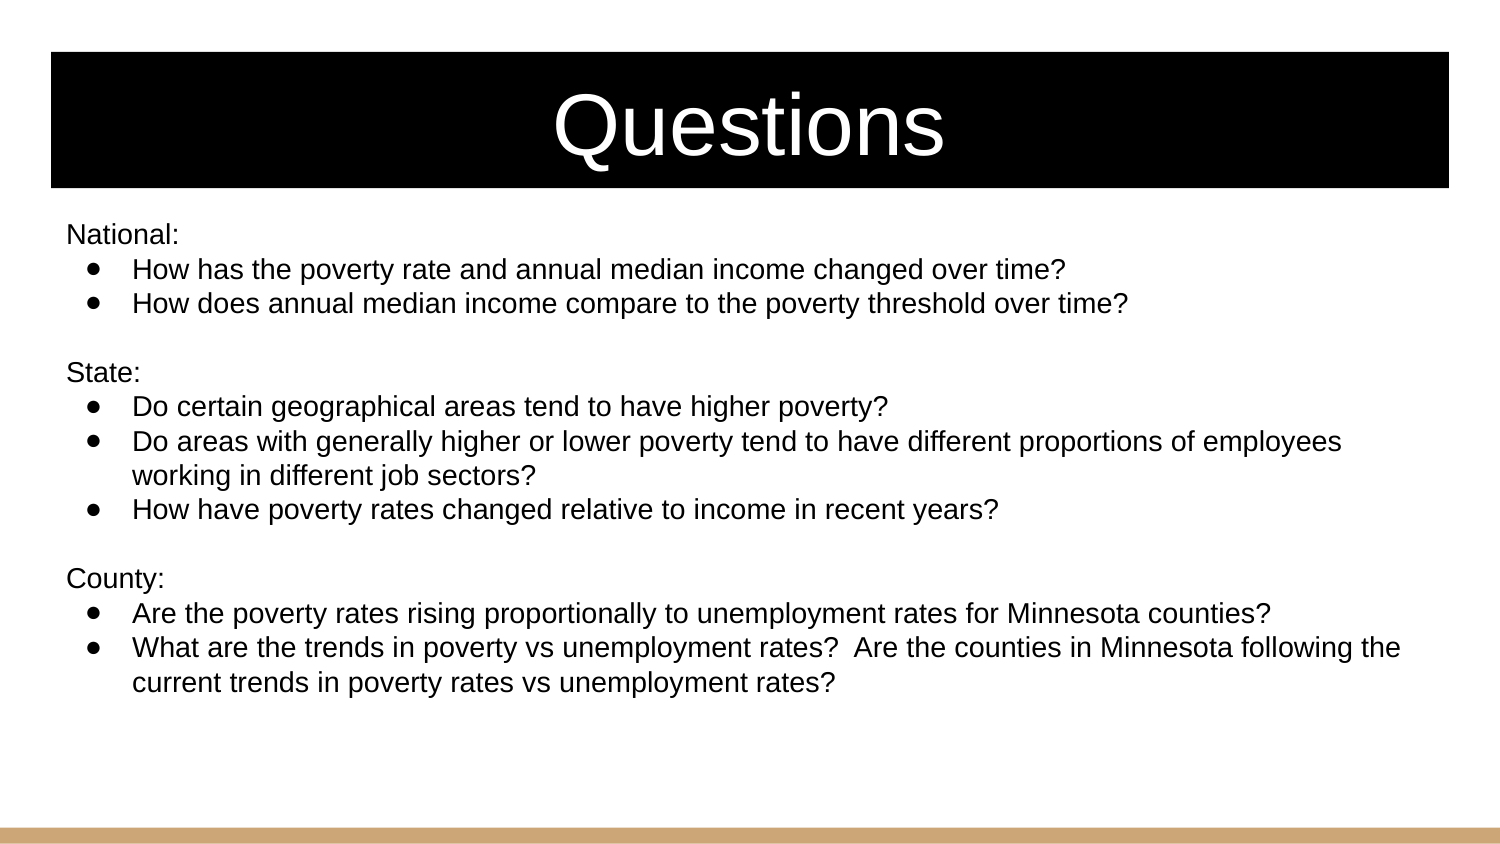

# Questions
National:
How has the poverty rate and annual median income changed over time?
How does annual median income compare to the poverty threshold over time?

State:
Do certain geographical areas tend to have higher poverty?
Do areas with generally higher or lower poverty tend to have different proportions of employees working in different job sectors?
How have poverty rates changed relative to income in recent years?

County:
Are the poverty rates rising proportionally to unemployment rates for Minnesota counties?
What are the trends in poverty vs unemployment rates?  Are the counties in Minnesota following the current trends in poverty rates vs unemployment rates?

Are the poverty rates rising proportionally to unemployment rates?
Are the poverty rates rising proportionally to unemployment rates??